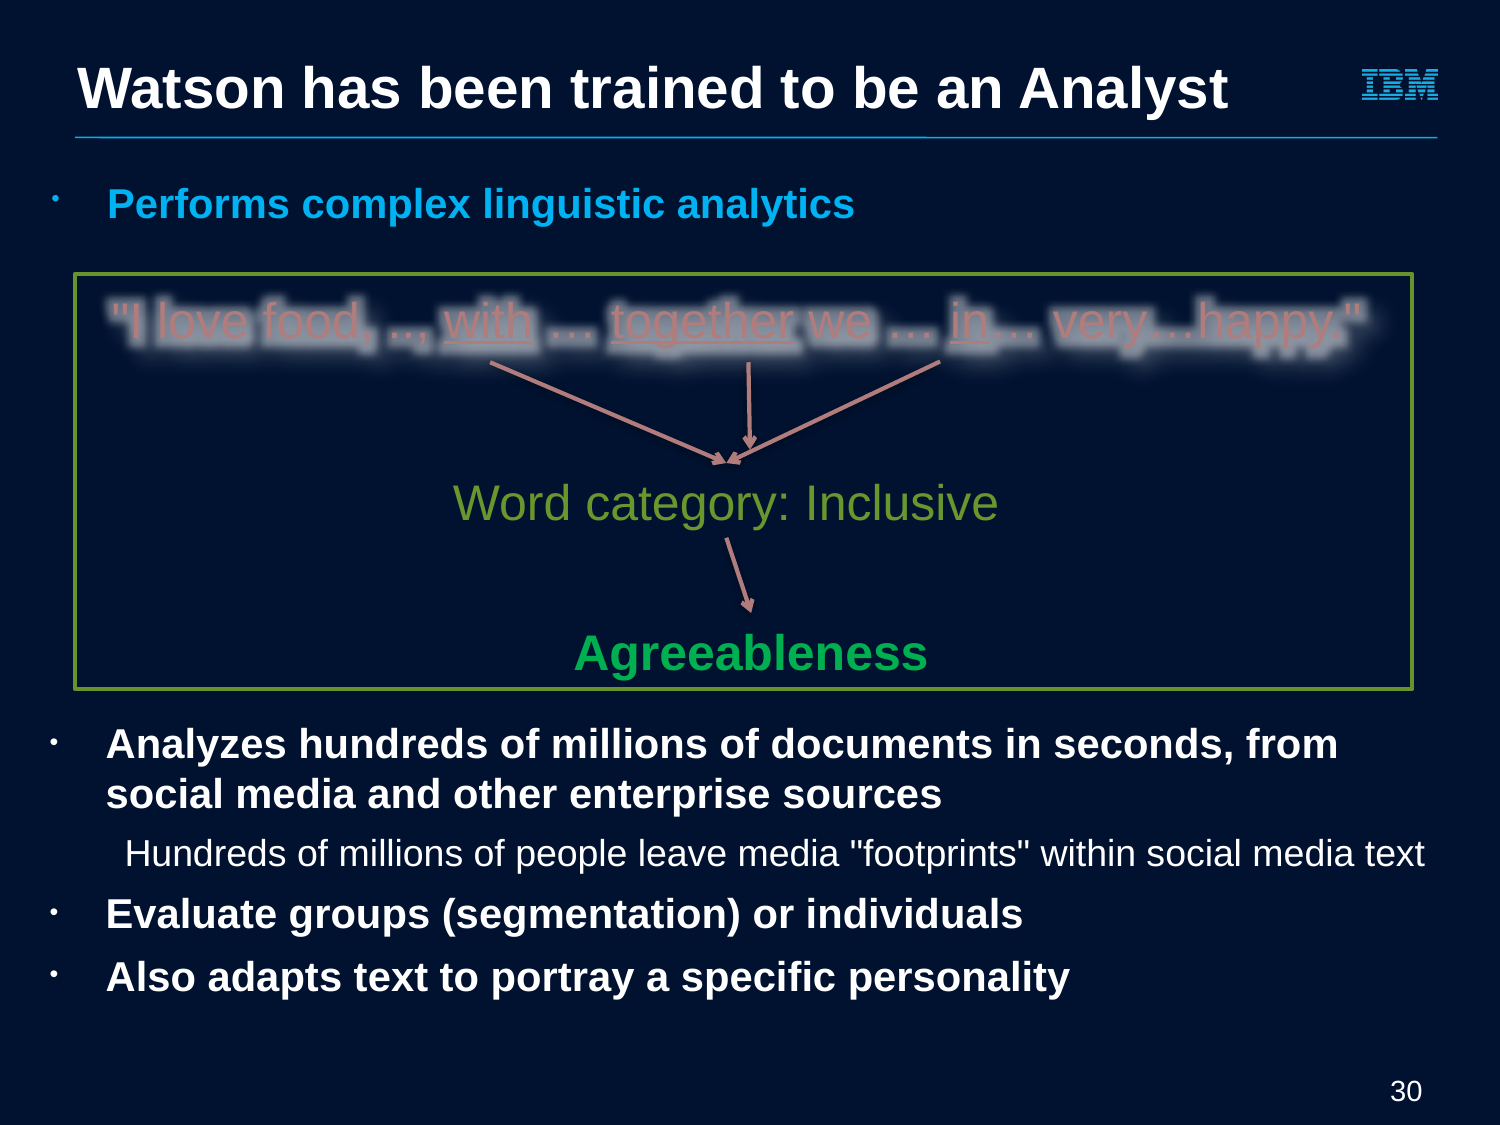

Watson has been trained to be an Analyst
Performs complex linguistic analytics

"I love food, .., with … together we … in… very…happy."
Word category: Inclusive
Agreeableness
Analyzes hundreds of millions of documents in seconds, from social media and other enterprise sources
Hundreds of millions of people leave media "footprints" within social media text
Evaluate groups (segmentation) or individuals
Also adapts text to portray a specific personality